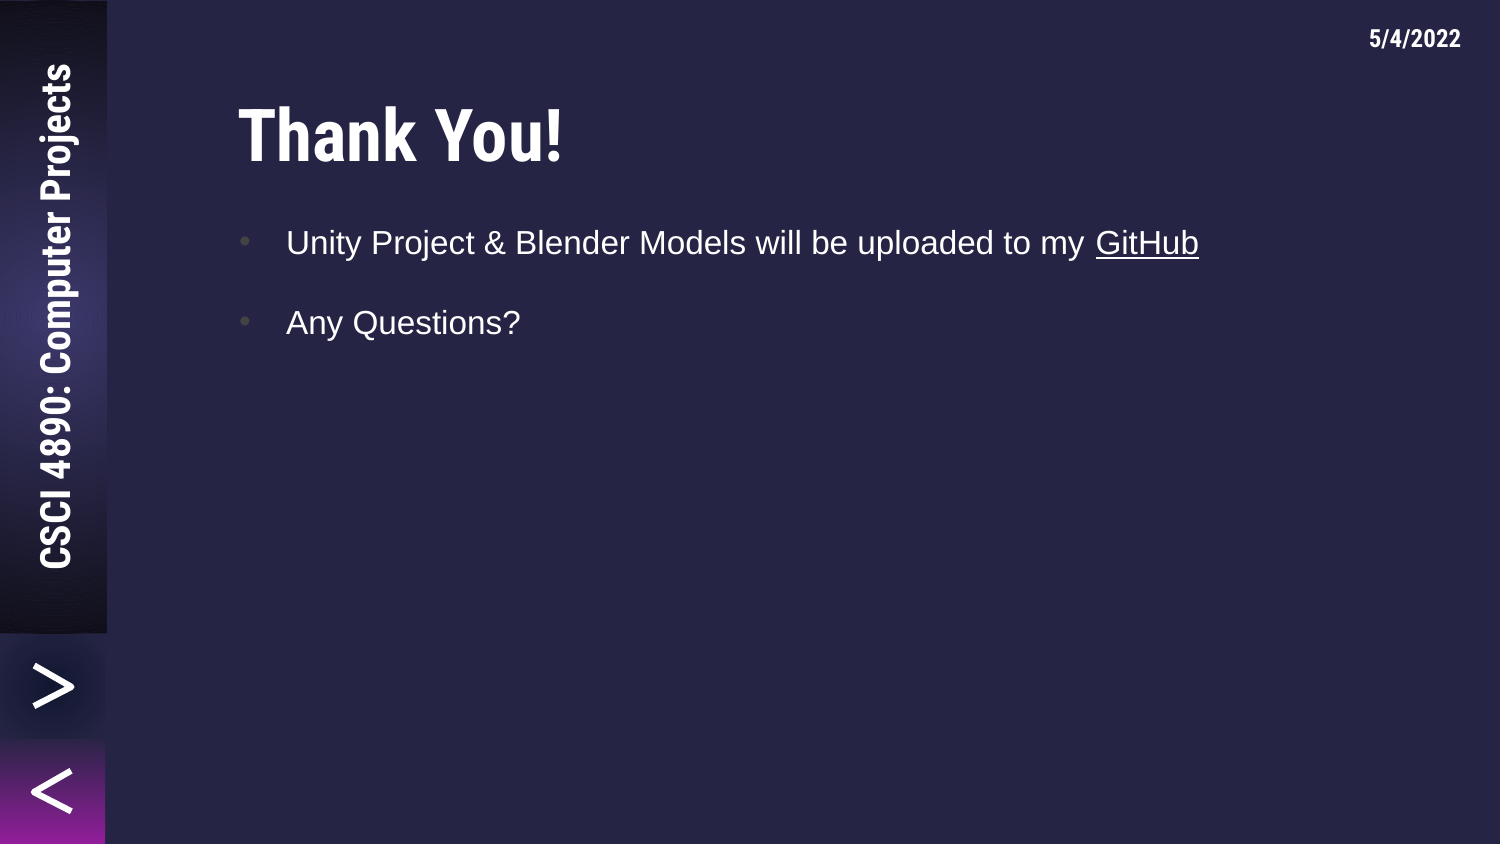

5/4/2022
# Thank You!
Unity Project & Blender Models will be uploaded to my GitHub

Any Questions?
CSCI 4890: Computer Projects